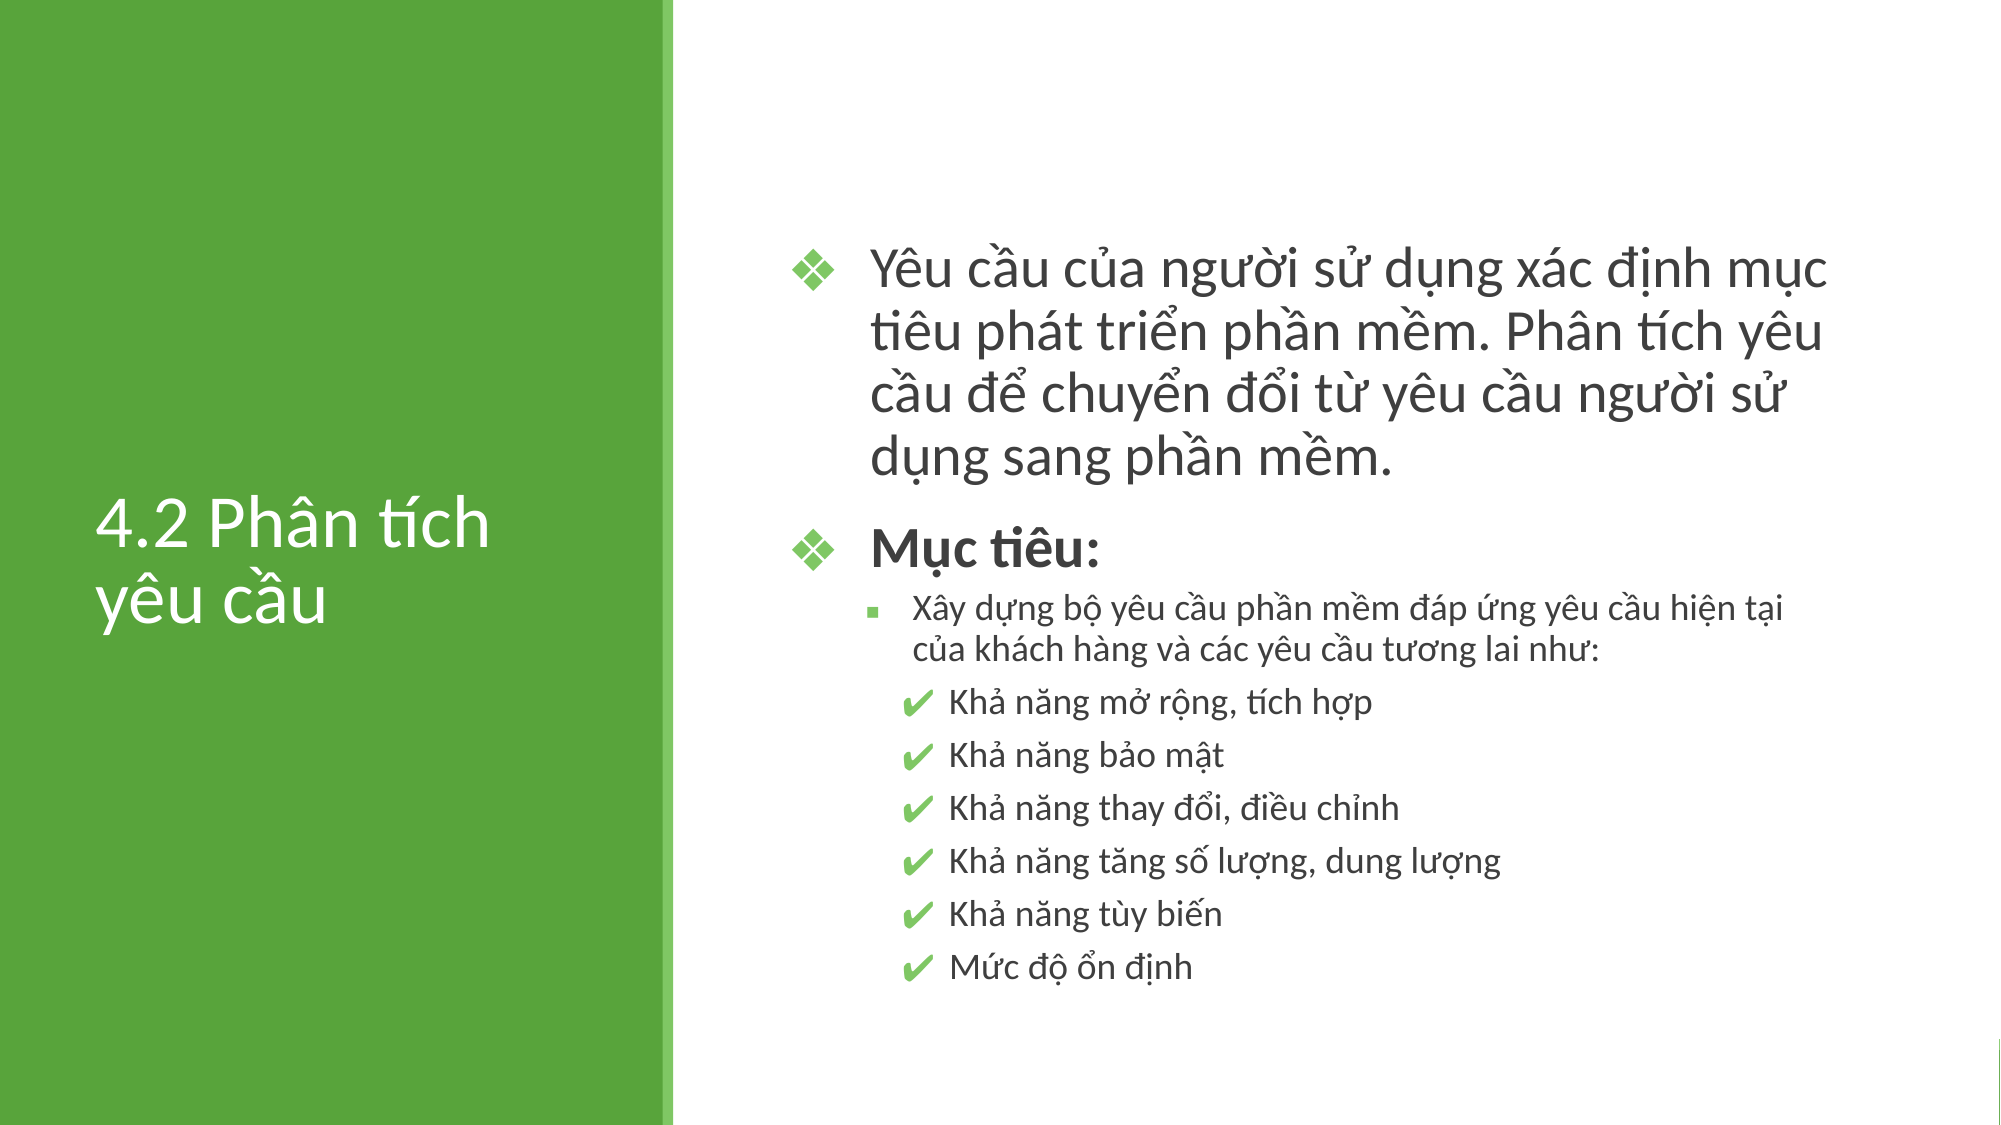

# 4.2 Phân tích yêu cầu

Yêu cầu của người sử dụng xác định mục tiêu phát triển phần mềm. Phân tích yêu cầu để chuyển đổi từ yêu cầu người sử dụng sang phần mềm.
Mục tiêu:
Xây dựng bộ yêu cầu phần mềm đáp ứng yêu cầu hiện tại của khách hàng và các yêu cầu tương lai như:
Khả năng mở rộng, tích hợp
Khả năng bảo mật
Khả năng thay đổi, điều chỉnh
Khả năng tăng số lượng, dung lượng
Khả năng tùy biến
Mức độ ổn định
BẢN QUYỀN THUỘC HỌC VIỆN IBPO. CẤM SAO CHÉP DƯỚI MỌI HÌNH THỨC